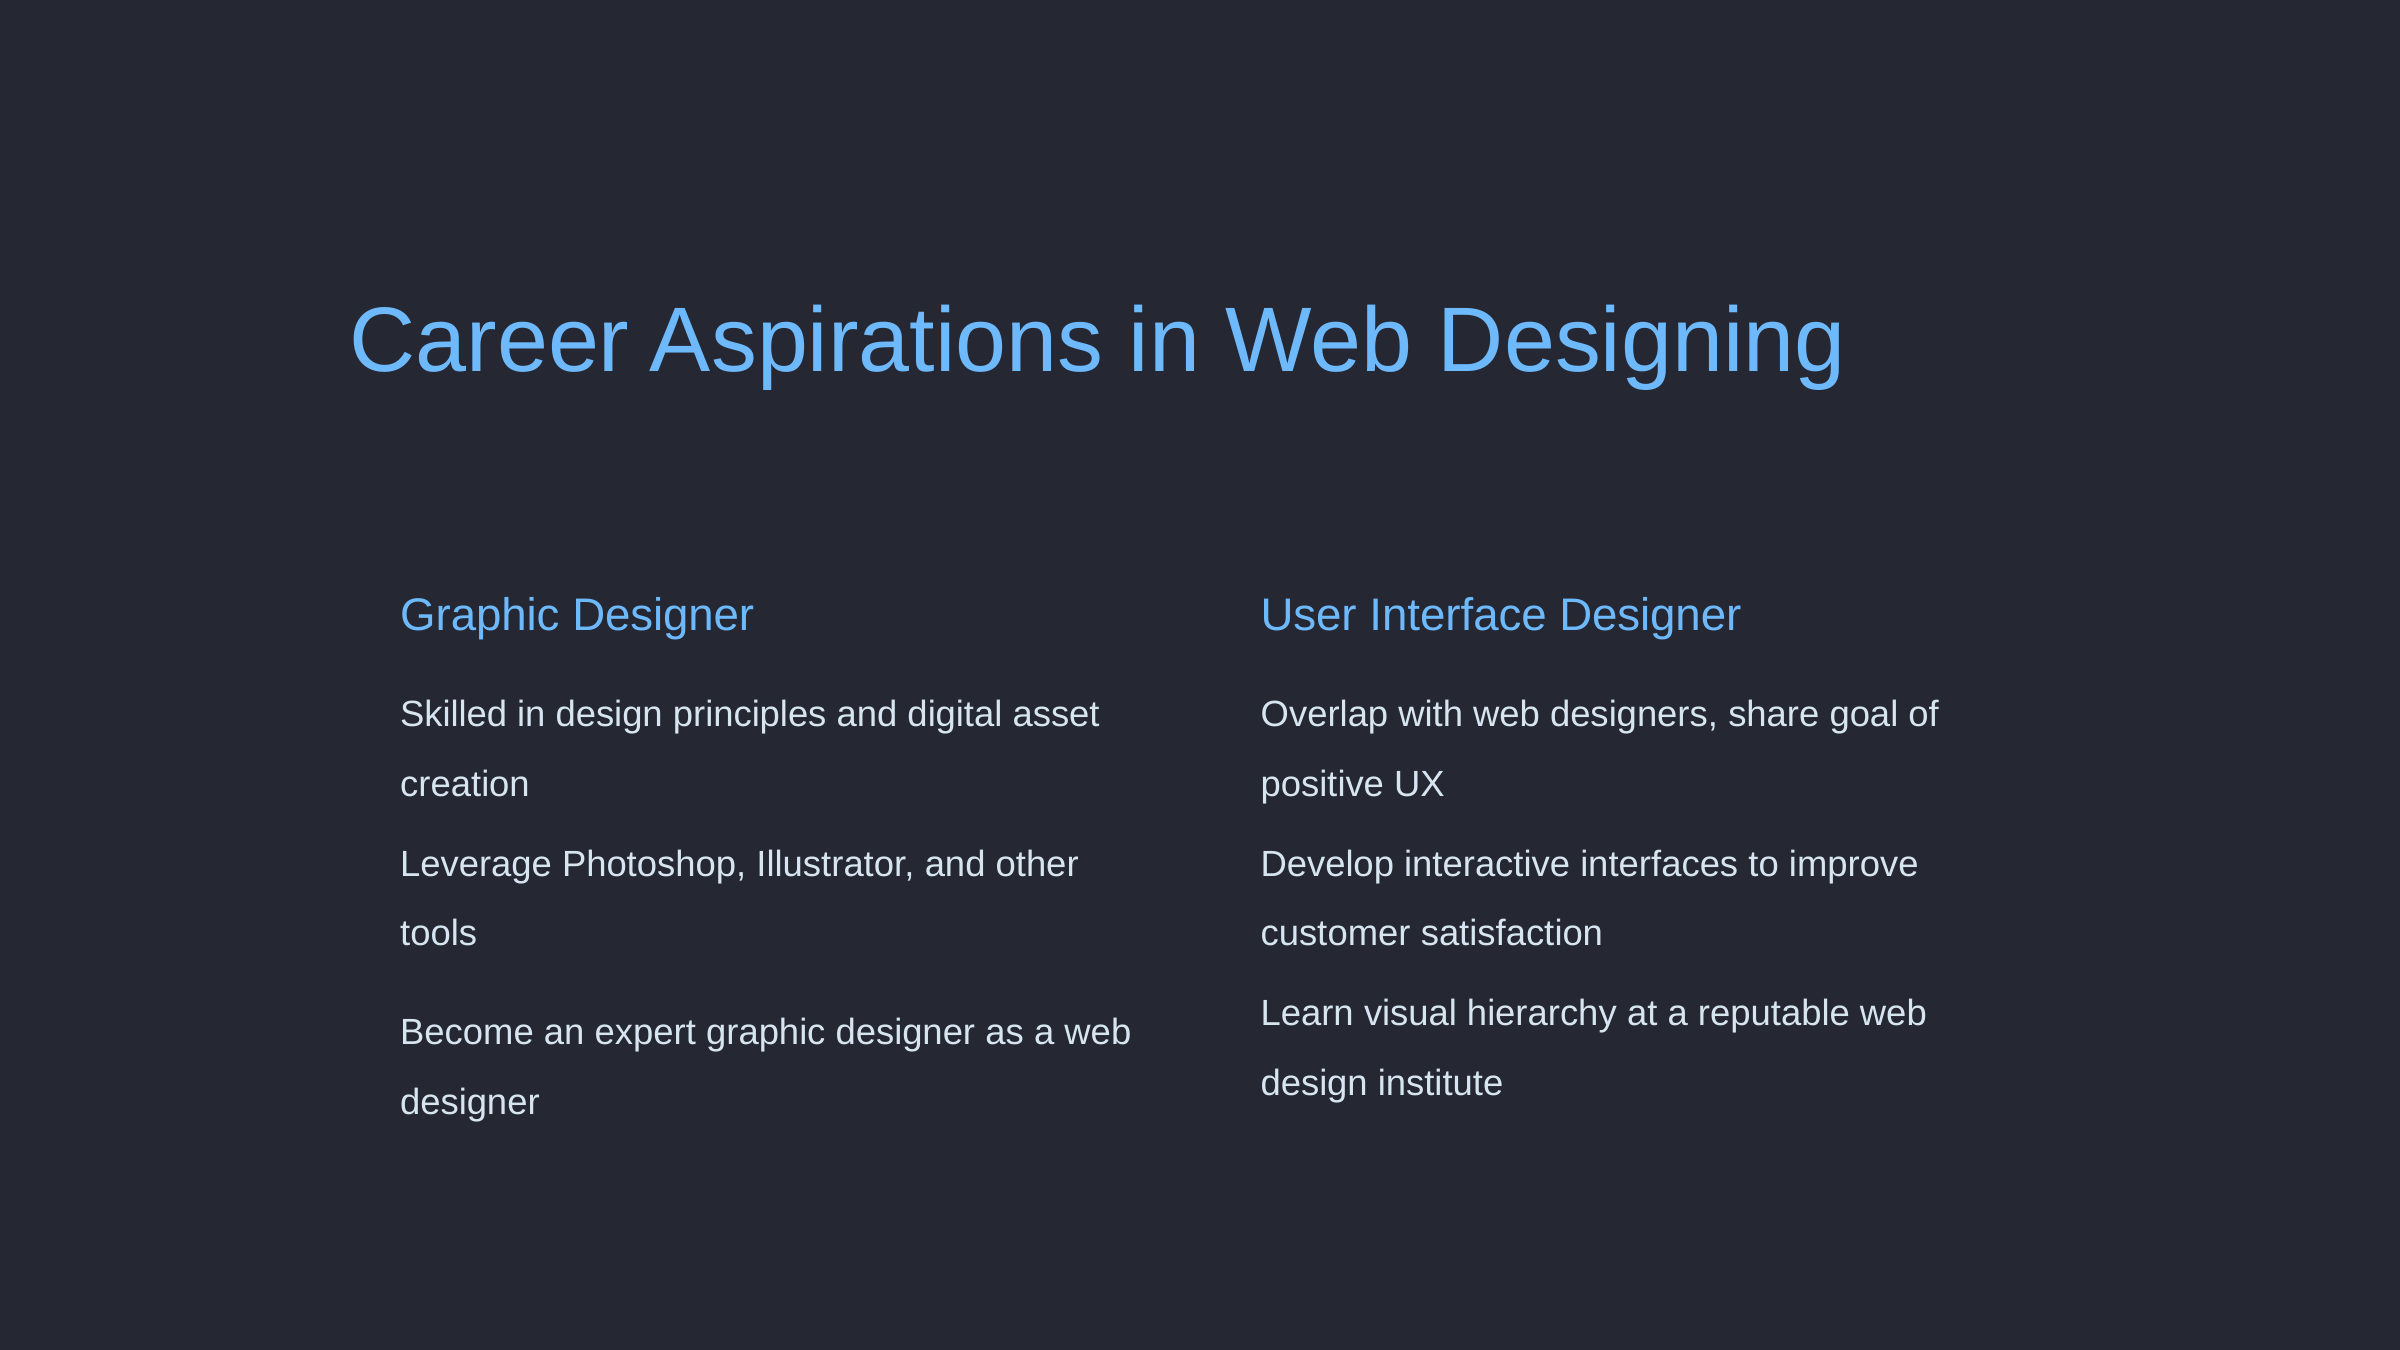

Career Aspirations in Web Designing
Graphic Designer
User Interface Designer
Skilled in design principles and digital asset creation
Overlap with web designers, share goal of positive UX
Leverage Photoshop, Illustrator, and other tools
Develop interactive interfaces to improve customer satisfaction
Learn visual hierarchy at a reputable web design institute
Become an expert graphic designer as a web designer